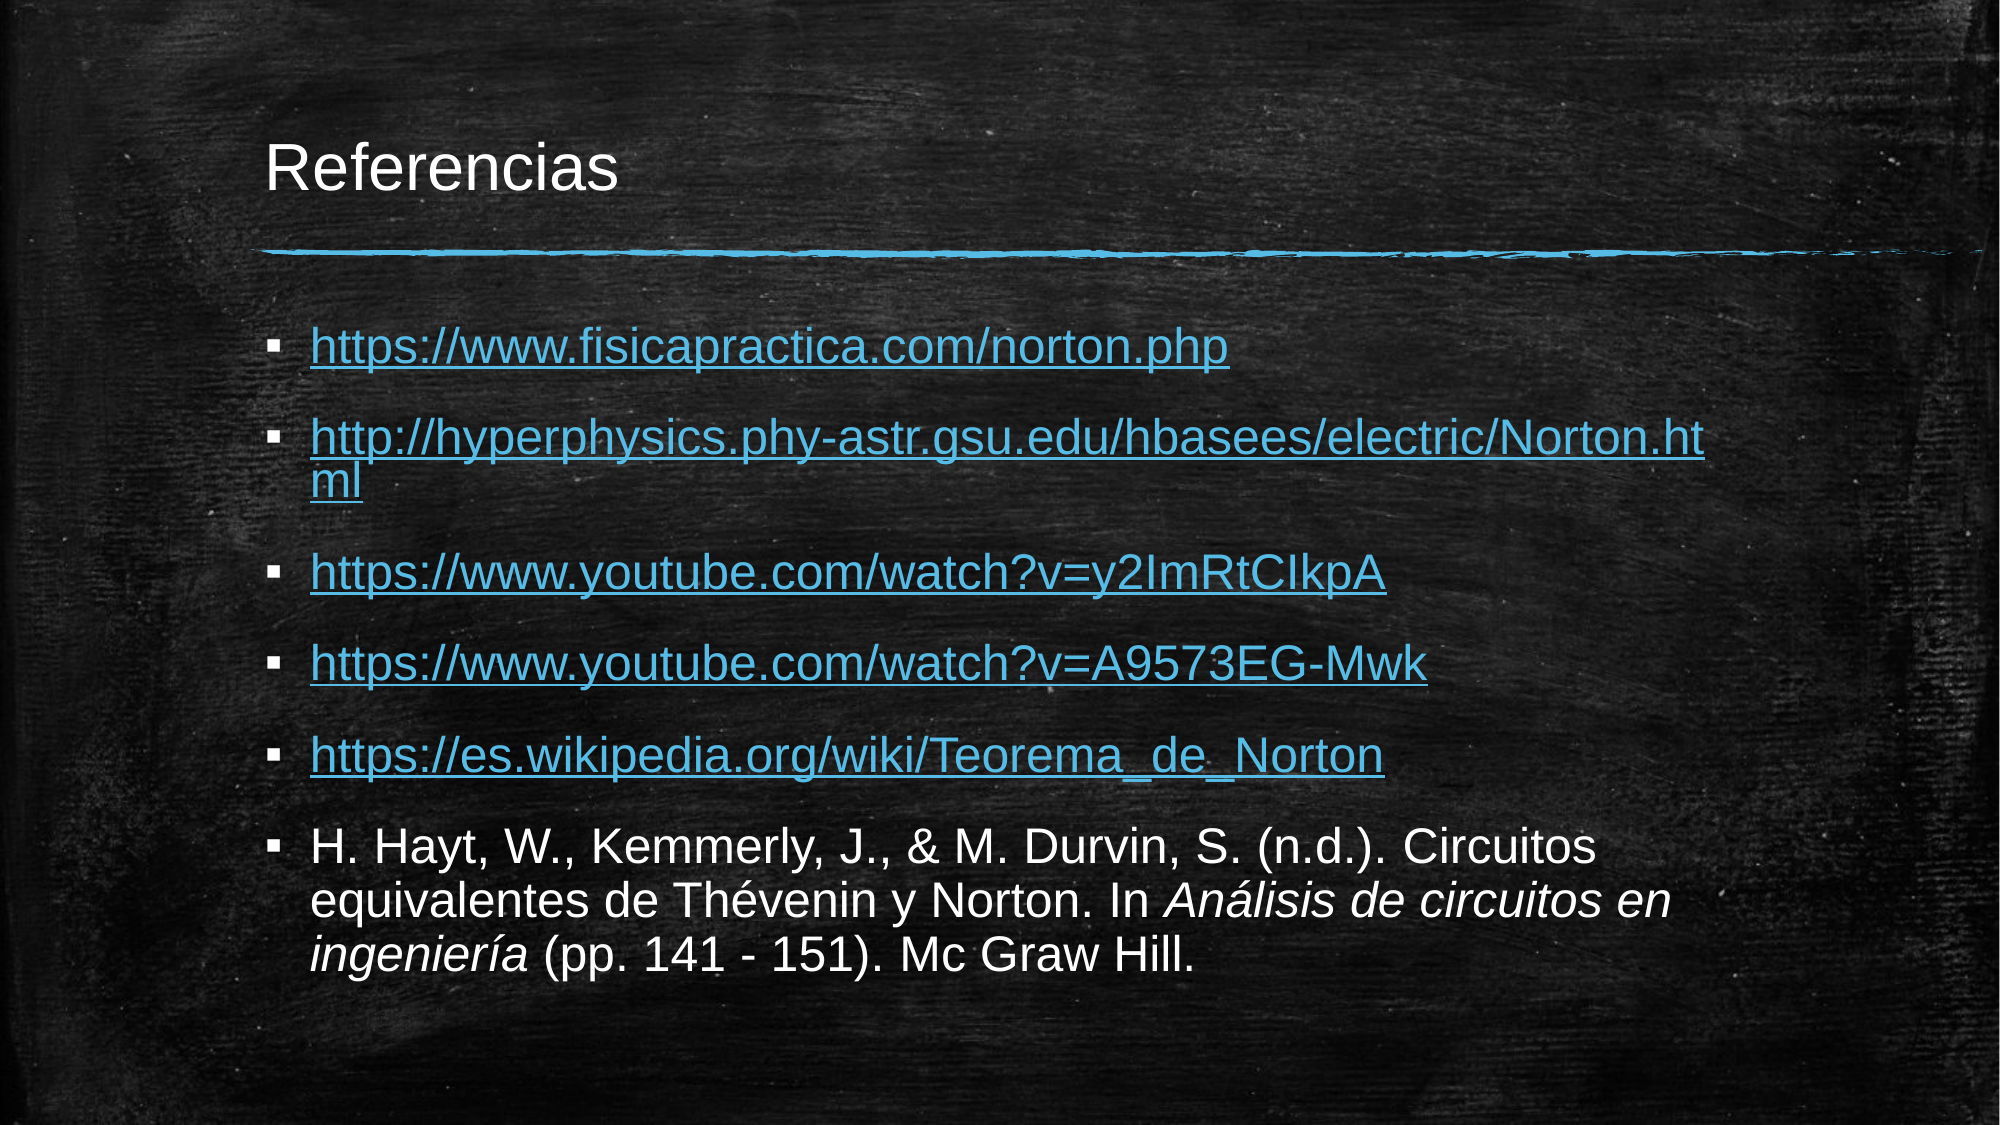

# Referencias
https://www.fisicapractica.com/norton.php
http://hyperphysics.phy-astr.gsu.edu/hbasees/electric/Norton.html
https://www.youtube.com/watch?v=y2ImRtCIkpA
https://www.youtube.com/watch?v=A9573EG-Mwk
https://es.wikipedia.org/wiki/Teorema_de_Norton
H. Hayt, W., Kemmerly, J., & M. Durvin, S. (n.d.). Circuitos equivalentes de Thévenin y Norton. In Análisis de circuitos en ingeniería (pp. 141 - 151). Mc Graw Hill.